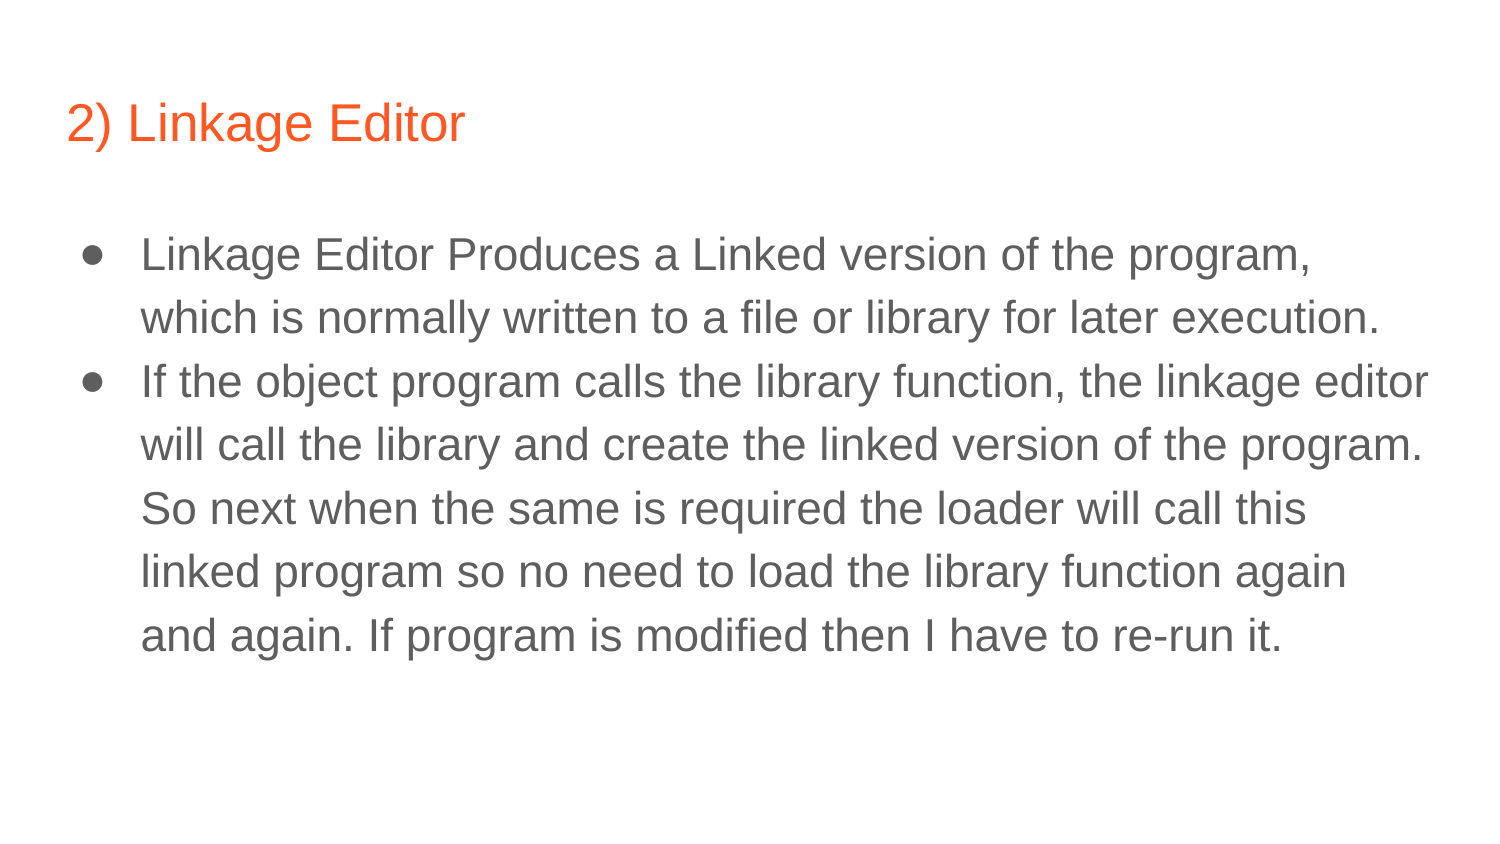

# 2) Linkage Editor
Linkage Editor Produces a Linked version of the program, which is normally written to a file or library for later execution.
If the object program calls the library function, the linkage editor will call the library and create the linked version of the program. So next when the same is required the loader will call this linked program so no need to load the library function again and again. If program is modified then I have to re-run it.